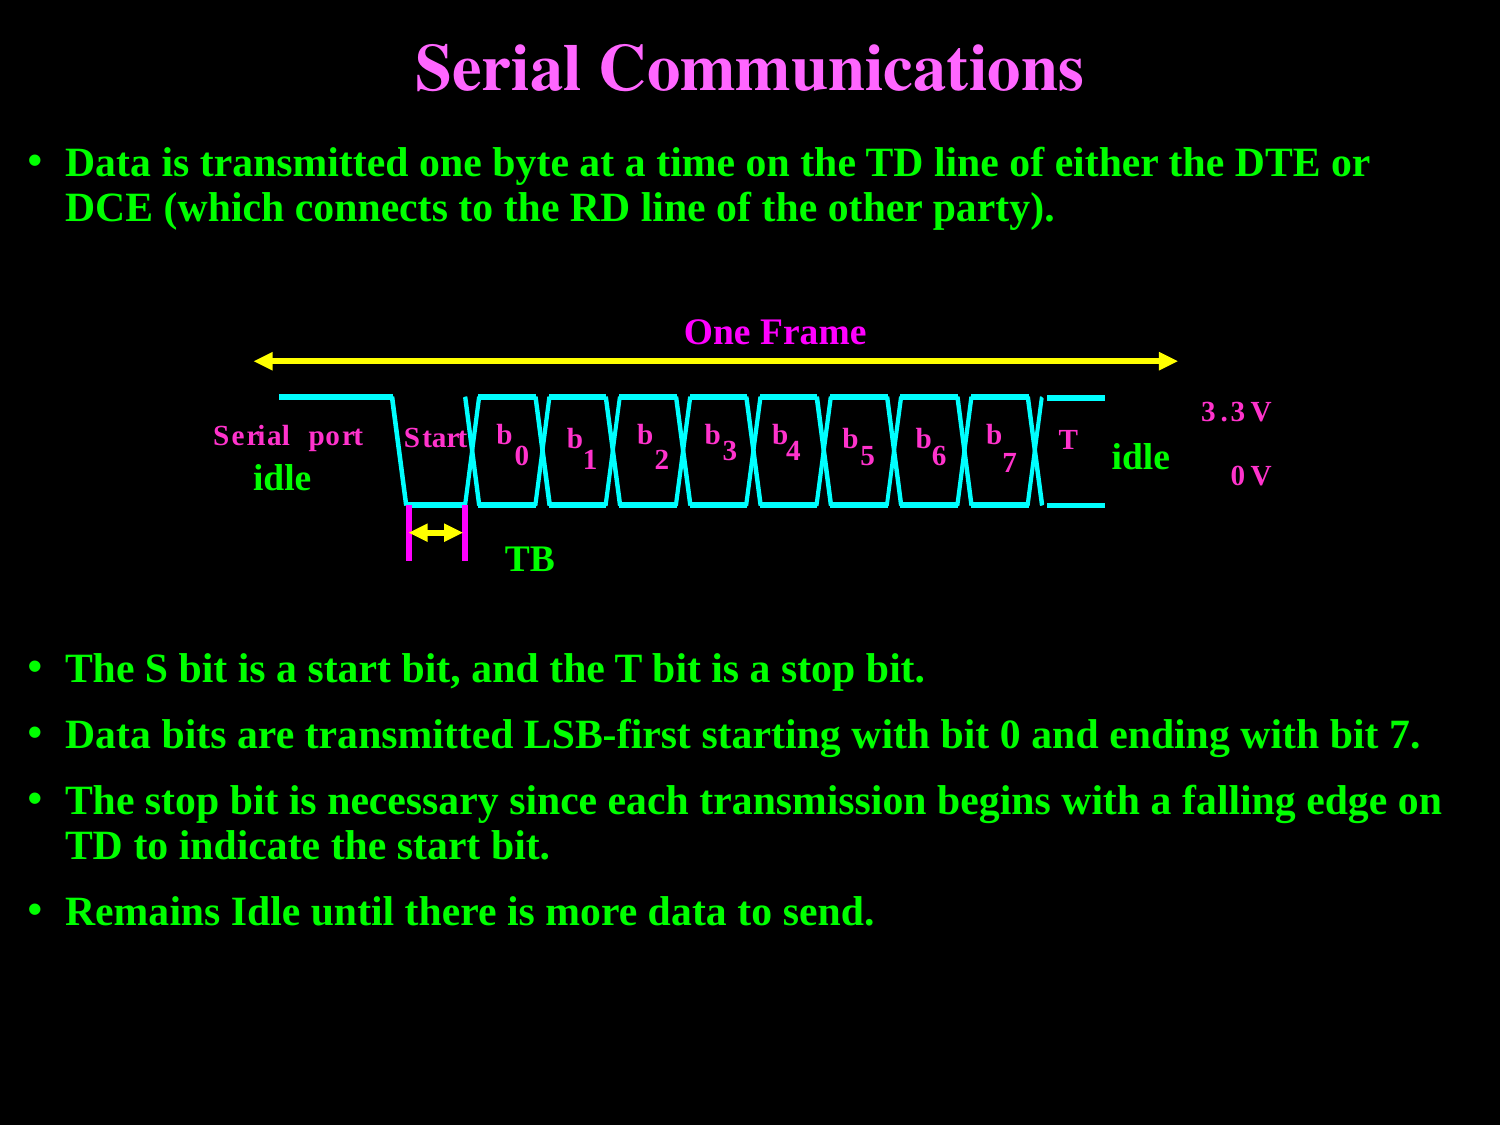

# Serial Communications
Data is transmitted one byte at a time on the TD line of either the DTE or DCE (which connects to the RD line of the other party).

The S bit is a start bit, and the T bit is a stop bit.
Data bits are transmitted LSB-first starting with bit 0 and ending with bit 7.
The stop bit is necessary since each transmission begins with a falling edge on TD to indicate the start bit.
Remains Idle until there is more data to send.

One Frame
3
.
3
V

0
V

b
b
b
b
b
S
e
r
i
a
l

p
o
r
t
S
t
a
r
t
b
b
b
T
idle
4
3
0
5
6
1
2
7
idle

TB